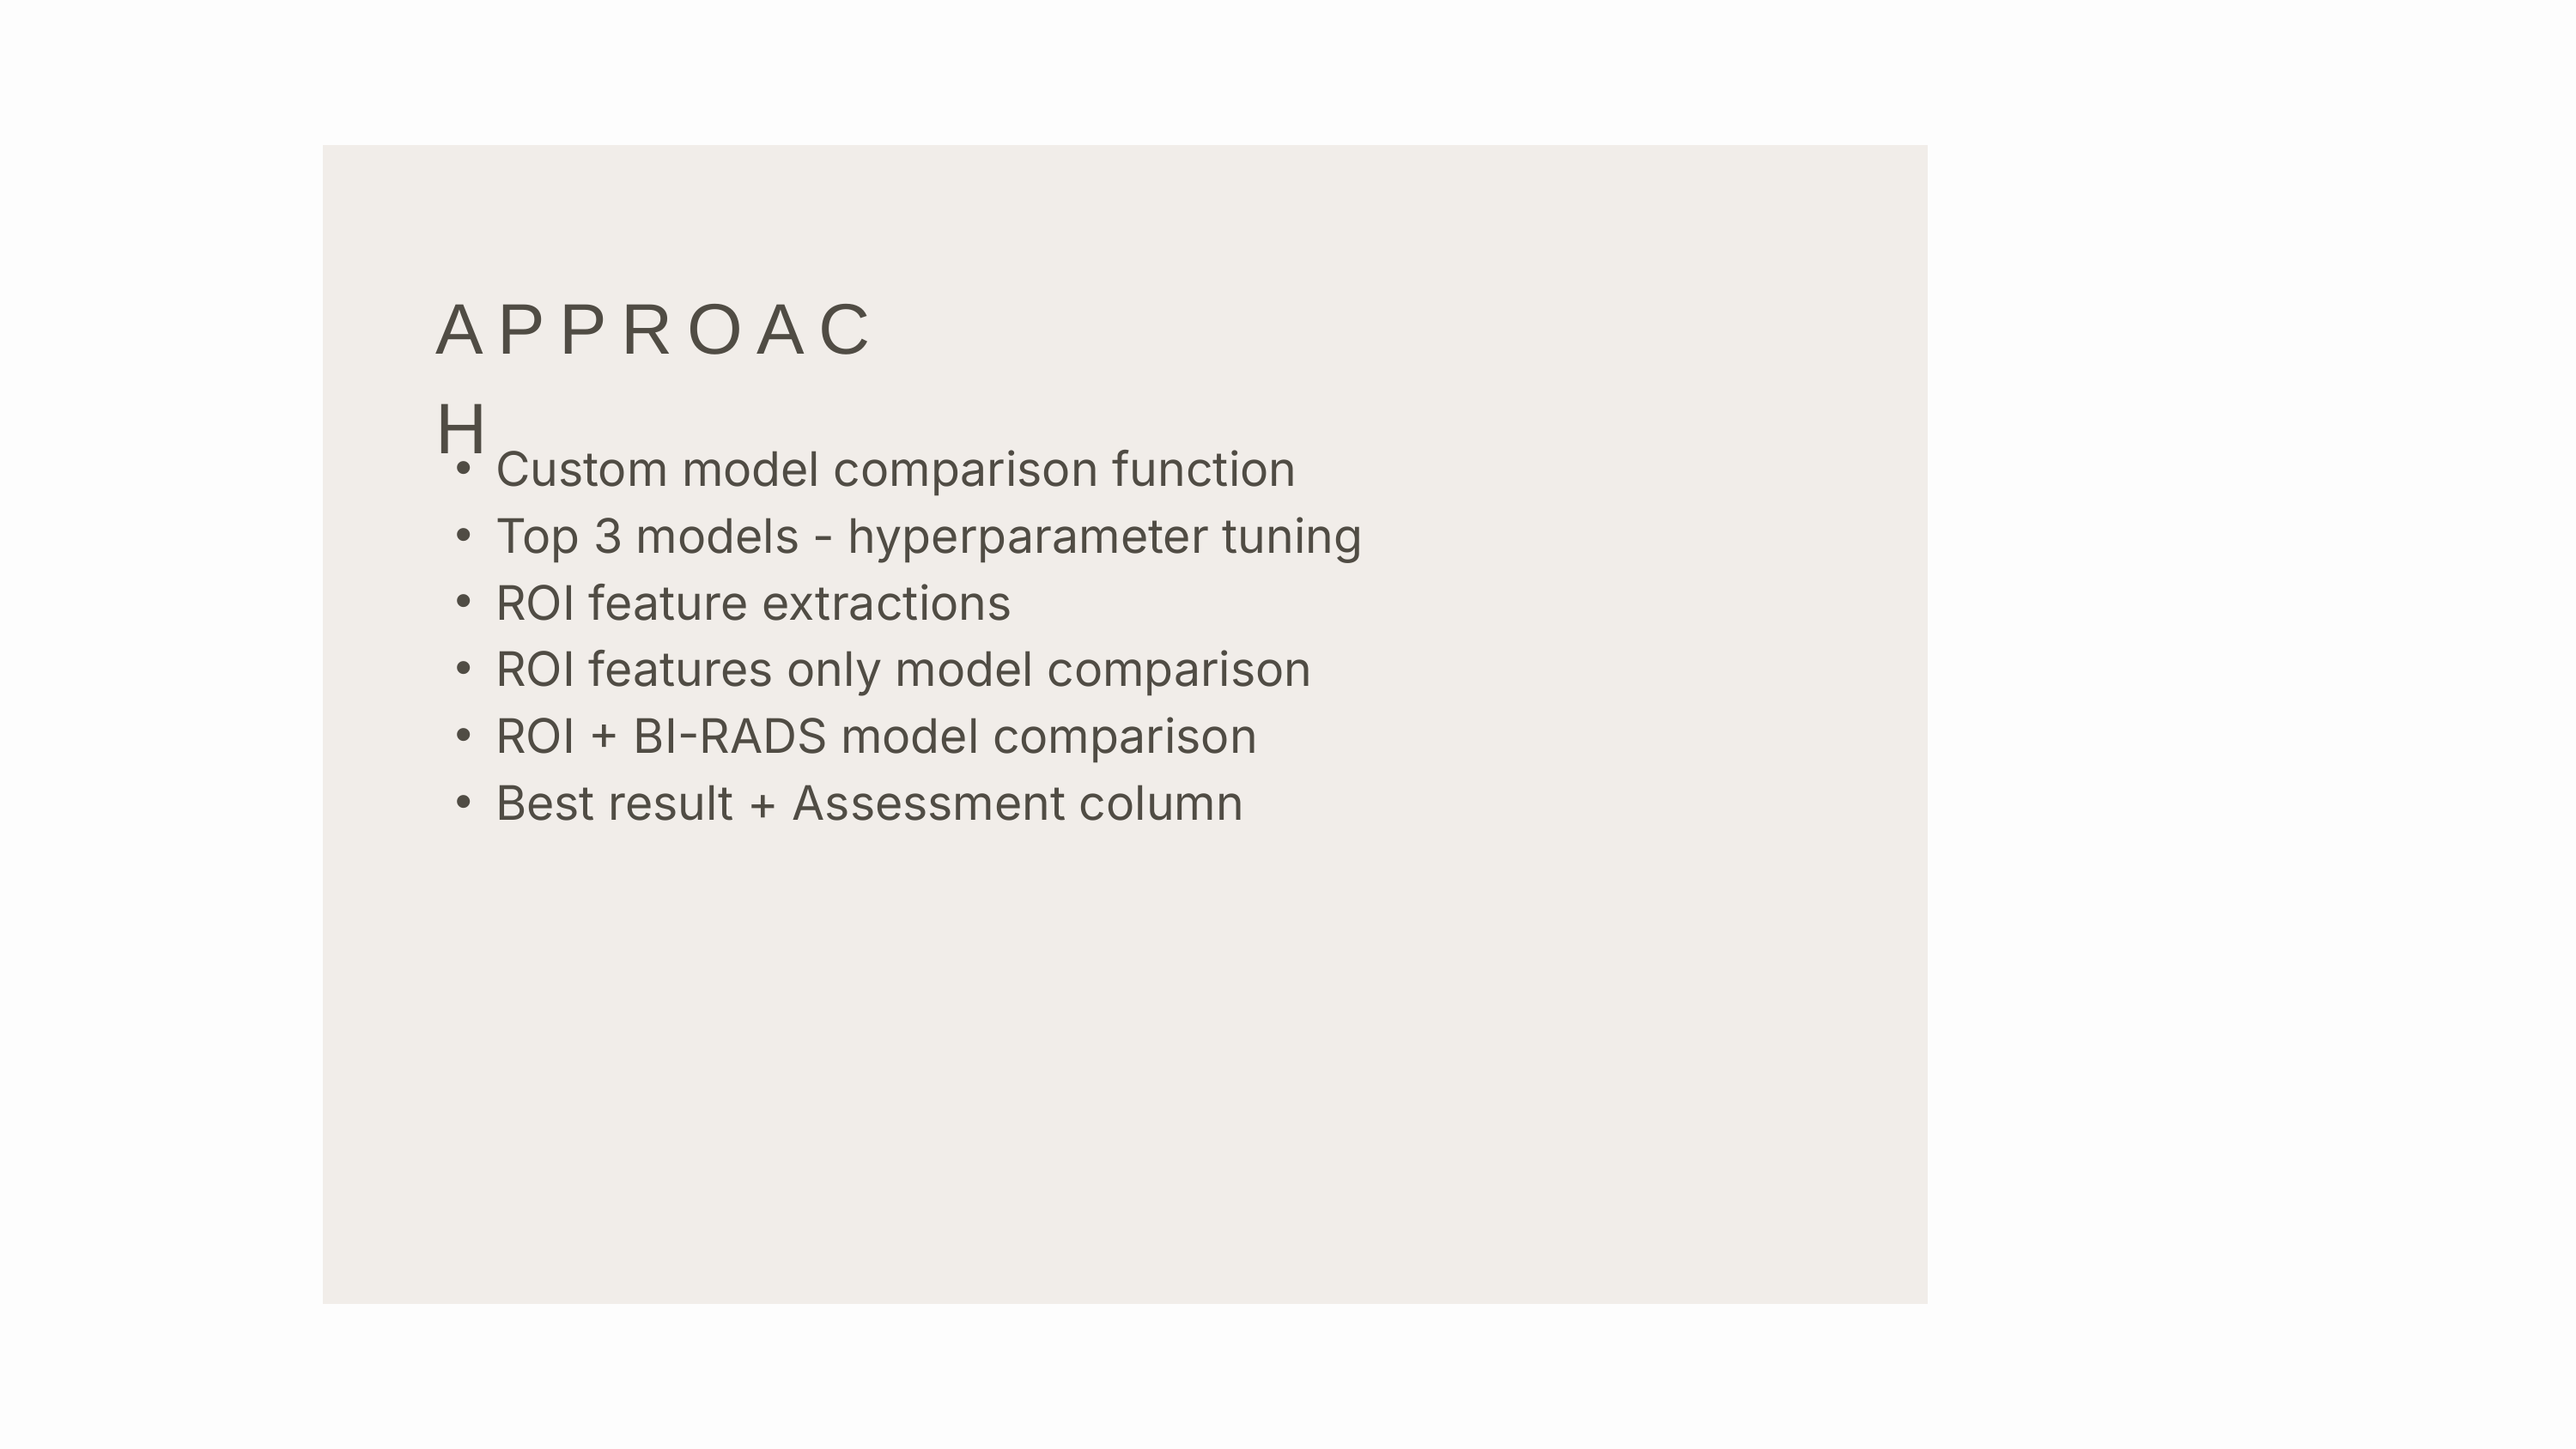

APPROACH
Custom model comparison function
Top 3 models - hyperparameter tuning
ROI feature extractions
ROI features only model comparison
ROI + BI-RADS model comparison
Best result + Assessment column